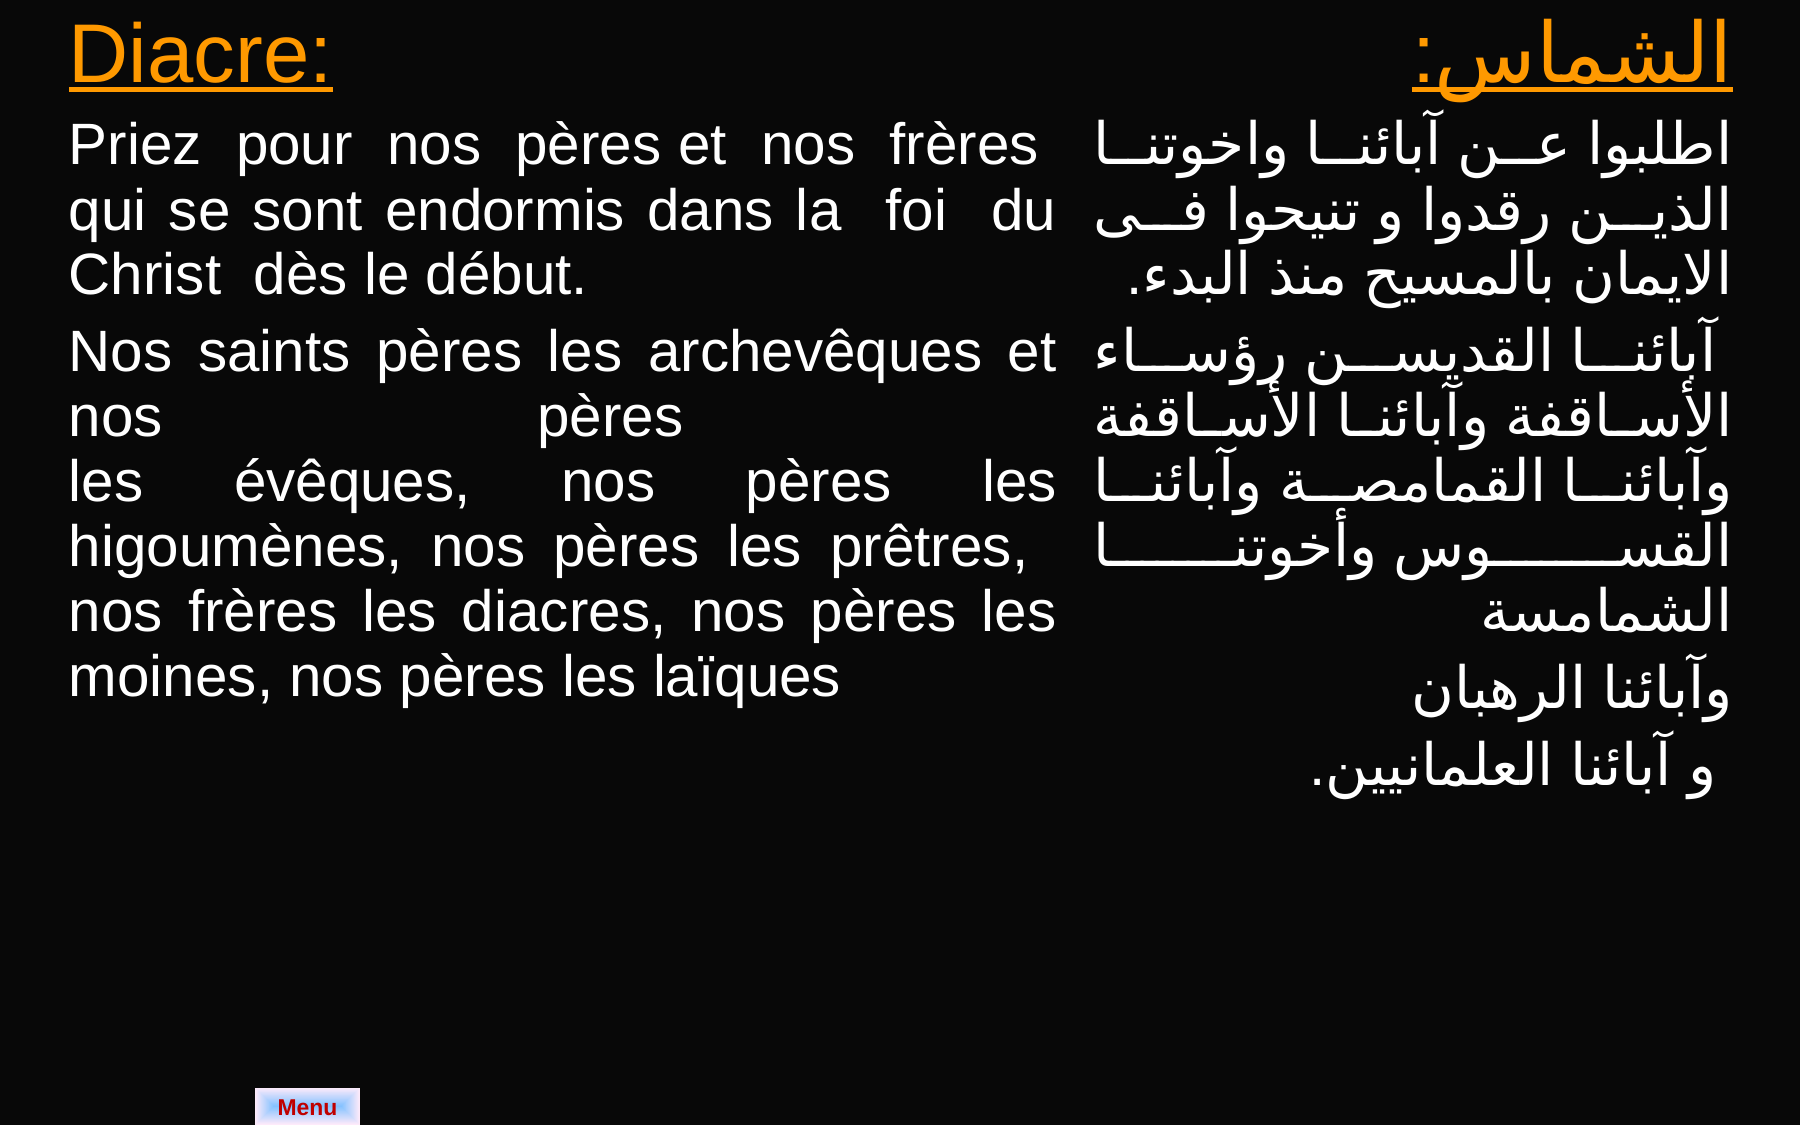

| Diacre: Priez pour nos pères et nos frères qui se sont endormis dans la foi du Christ dès le début. Nos saints pères les archevêques et nos pères les évêques, nos pères les higoumènes, nos pères les prêtres, nos frères les diacres, nos pères les moines, nos pères les laïques | الشماس: اطلبوا عن آبائنا واخوتنا الذين رقدوا و تنيحوا فى الايمان بالمسيح منذ البدء. آبائنا القديسن رؤساء الأساقفة وآبائنا الأساقفة وآبائنا القمامصة وآبائنا القسوس وأخوتنا الشمامسة وآبائنا الرهبان و آبائنا العلمانيين. |
| --- | --- |

Menu